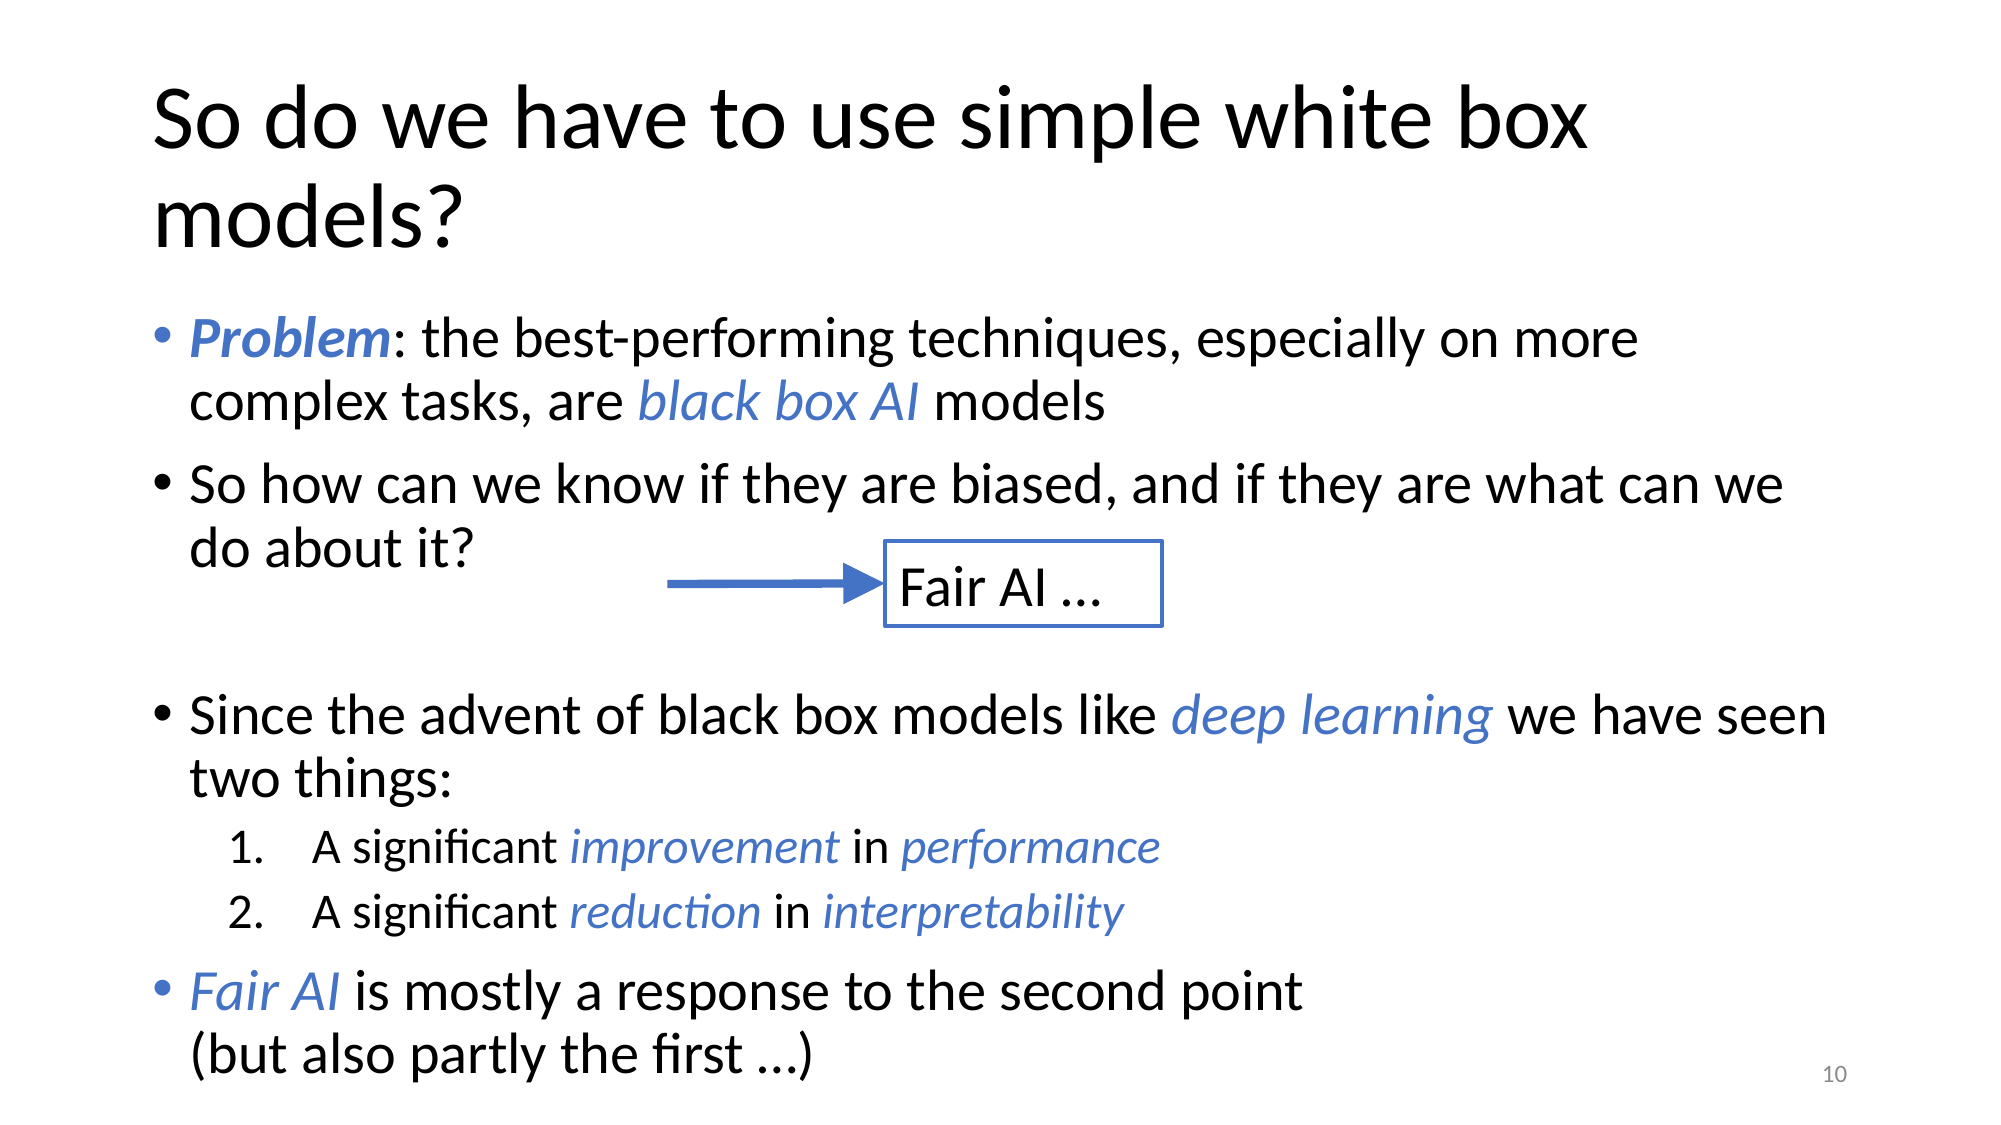

# So do we have to use simple white box models?
Problem: the best-performing techniques, especially on more complex tasks, are black box AI models
So how can we know if they are biased, and if they are what can we do about it?

Since the advent of black box models like deep learning we have seen two things:
A significant improvement in performance
A significant reduction in interpretability
Fair AI is mostly a response to the second point
(but also partly the first …)
Fair AI …
10